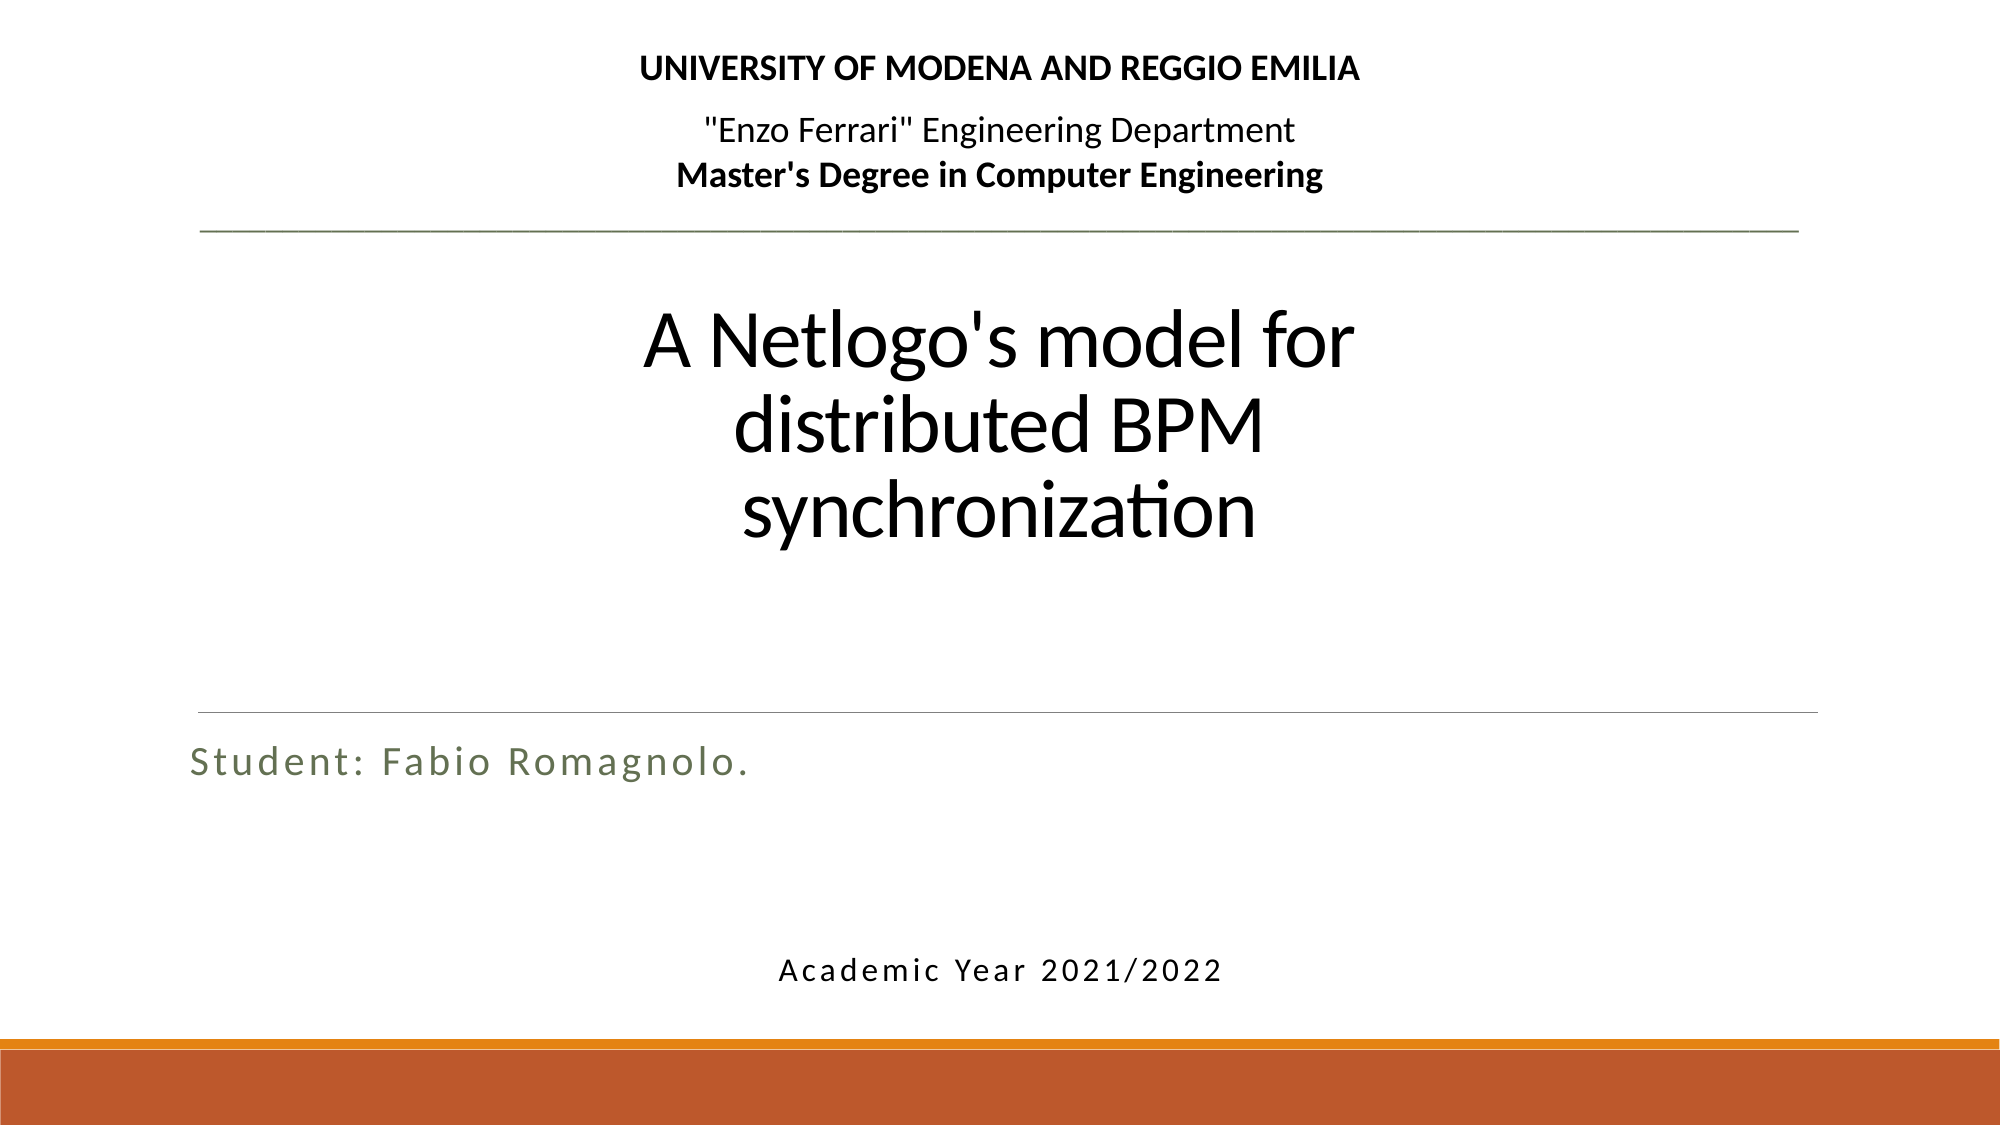

UNIVERSITY OF MODENA AND REGGIO EMILIA

"Enzo Ferrari" Engineering Department
Master's Degree in Computer Engineering
_________________________________________________________________________________________________
# A Netlogo's model for distributed BPM synchronization
Student: Fabio Romagnolo.

Academic Year 2021/2022